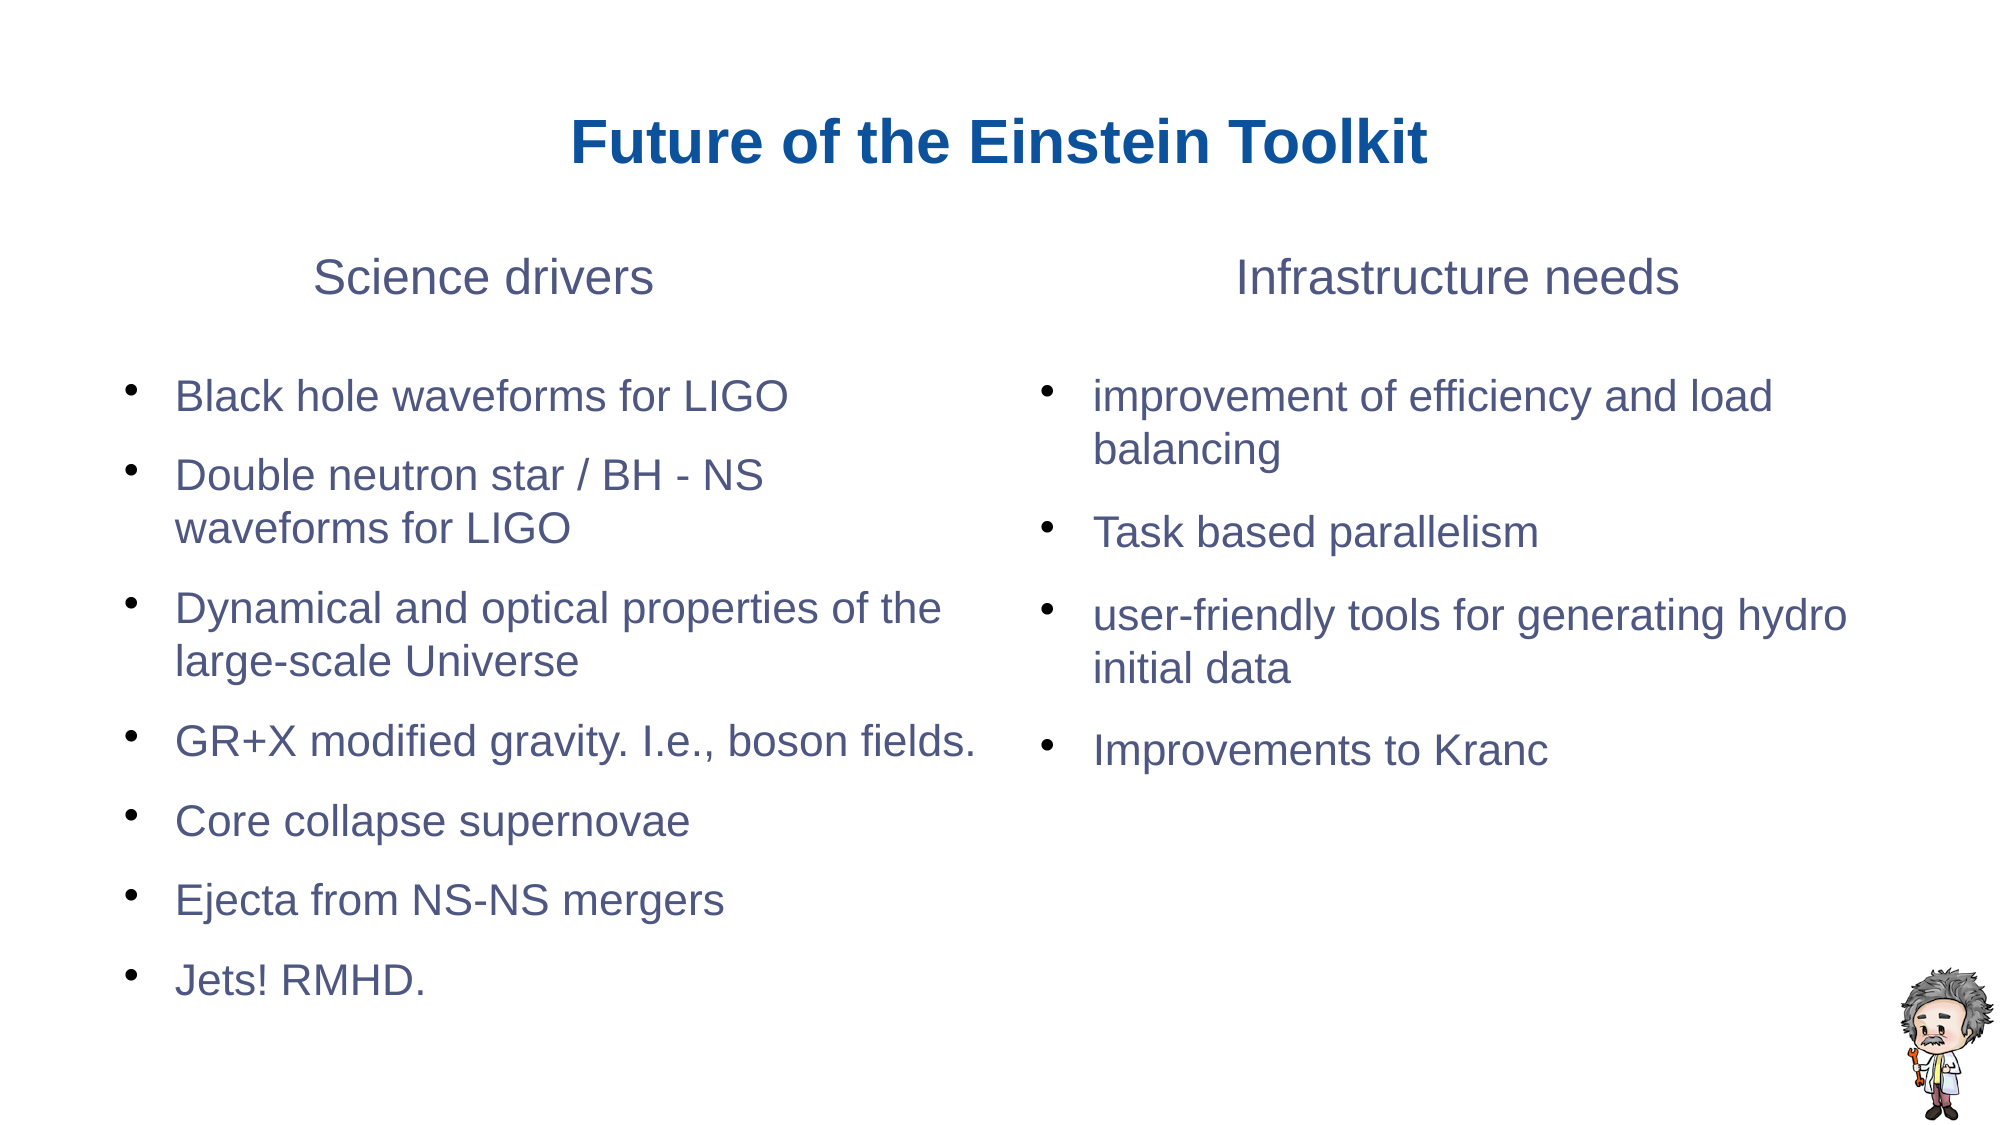

Future of the Einstein Toolkit
Science drivers
Infrastructure needs
Black hole waveforms for LIGO
Double neutron star / BH - NS waveforms for LIGO
Dynamical and optical properties of the large-scale Universe
GR+X modified gravity. I.e., boson fields.
Core collapse supernovae
Ejecta from NS-NS mergers
Jets! RMHD.
improvement of efficiency and load balancing
Task based parallelism
user-friendly tools for generating hydro initial data
Improvements to Kranc